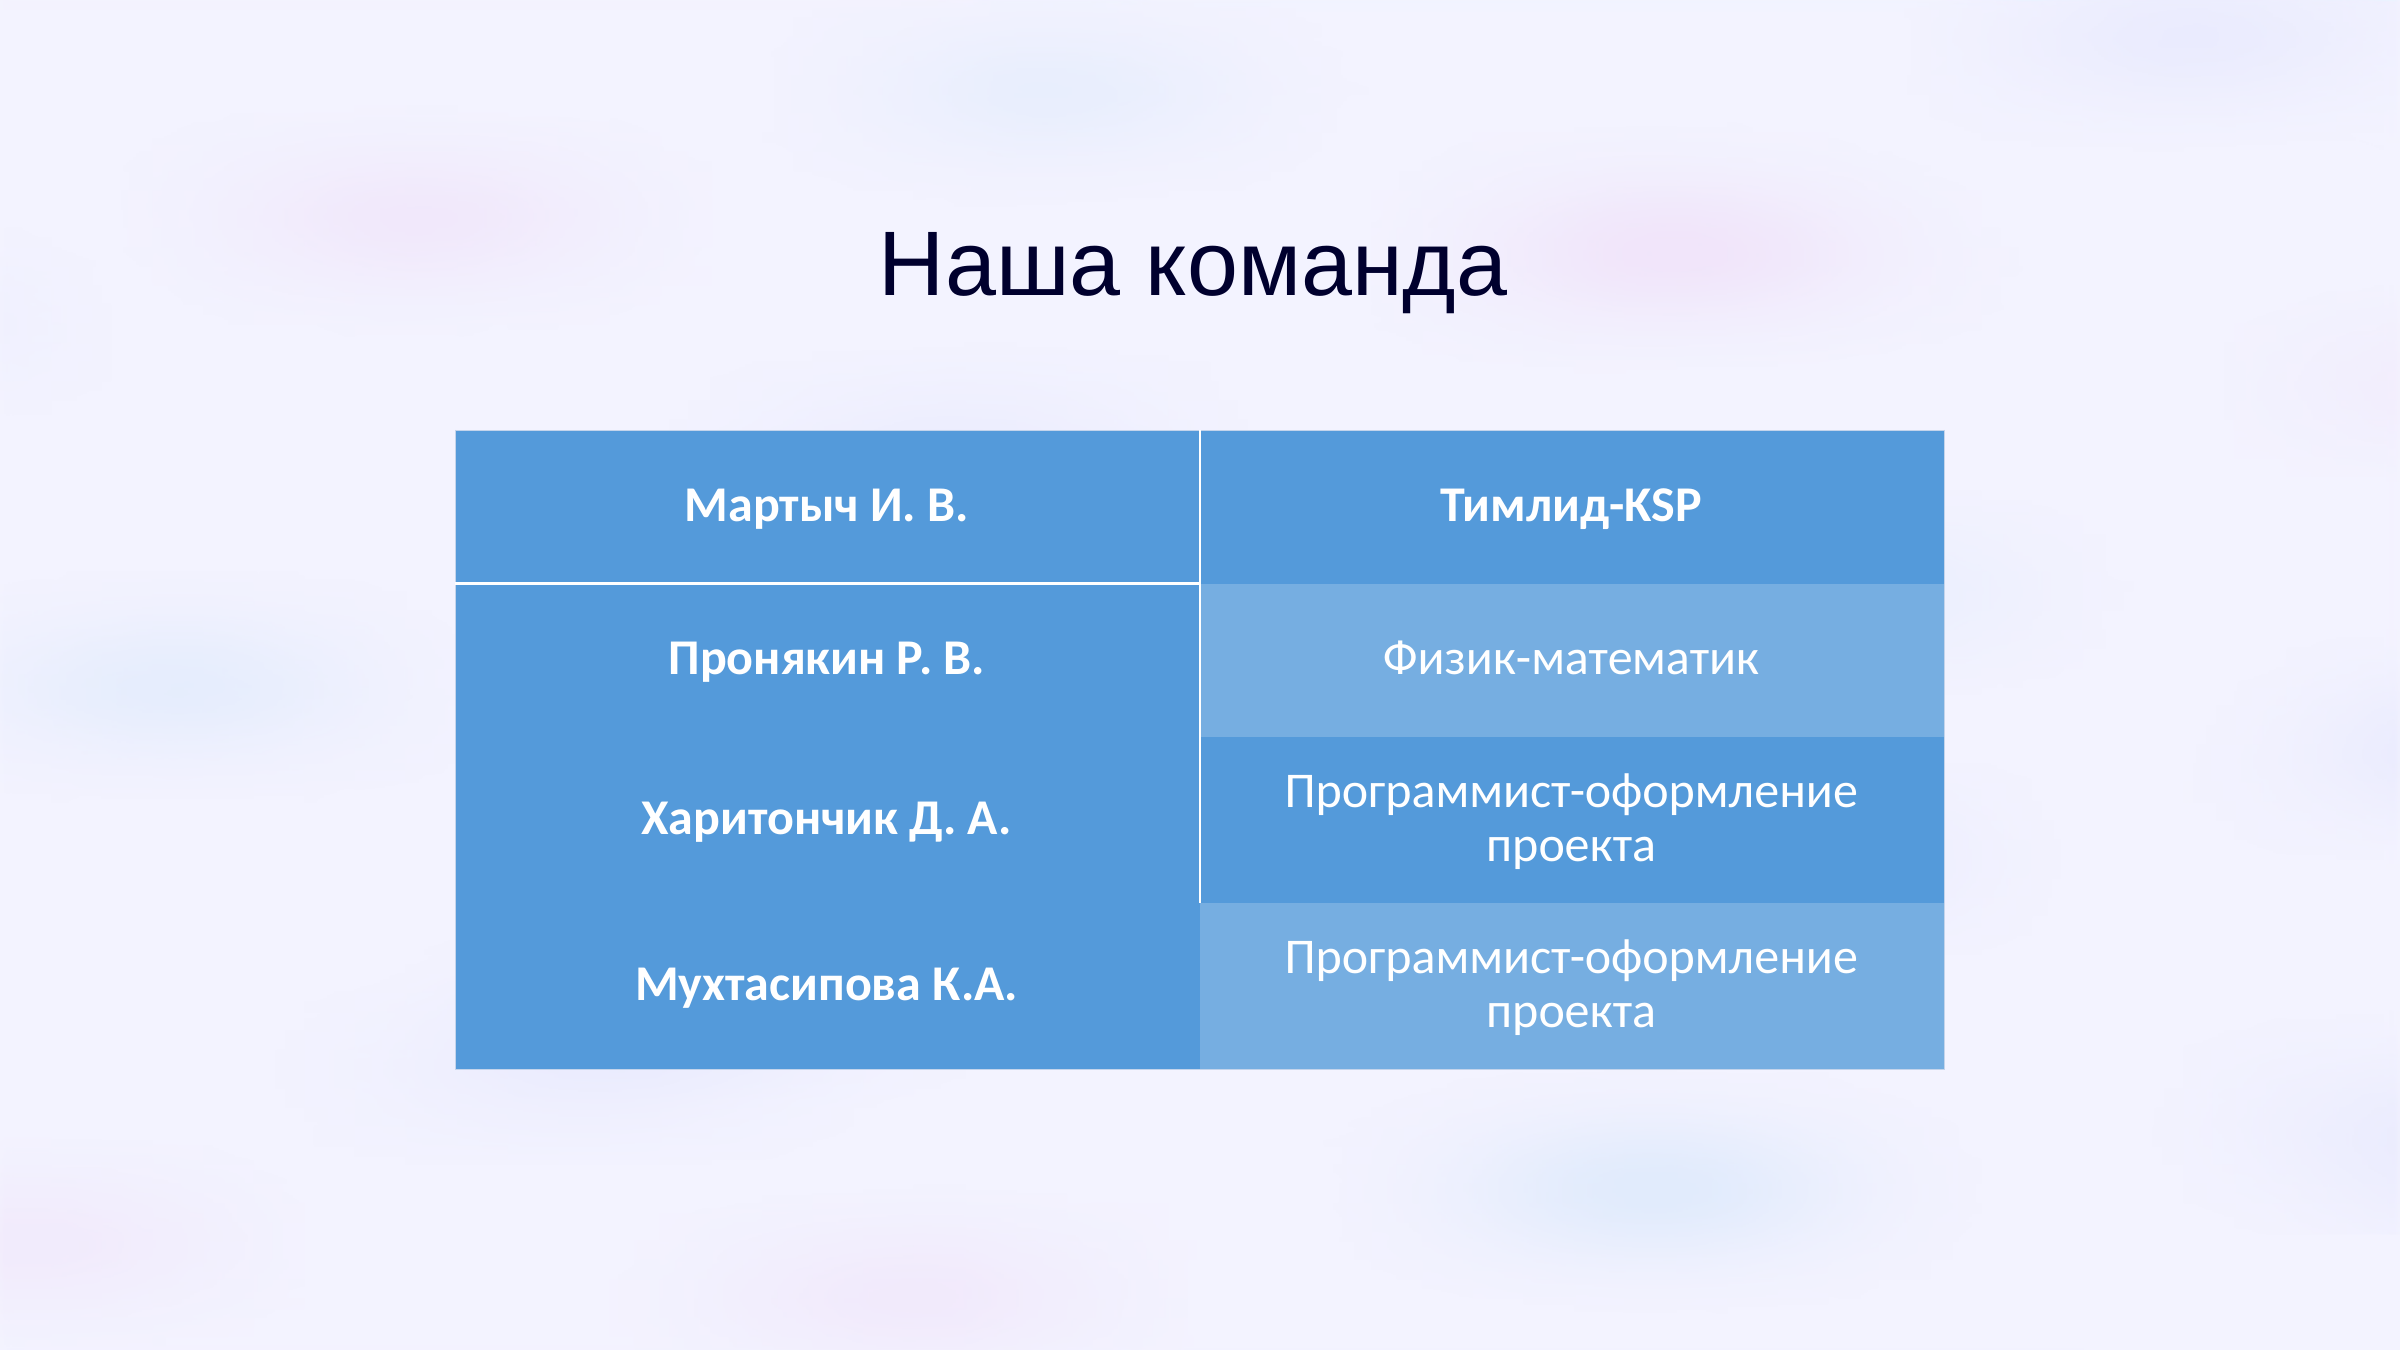

Наша команда
| Мартыч И. В. | Тимлид-KSP |
| --- | --- |
| Пронякин Р. В. | Физик-математик |
| Харитончик Д. А. | Программист-оформление проекта |
| Мухтасипова К.А. | Программист-оформление проекта |